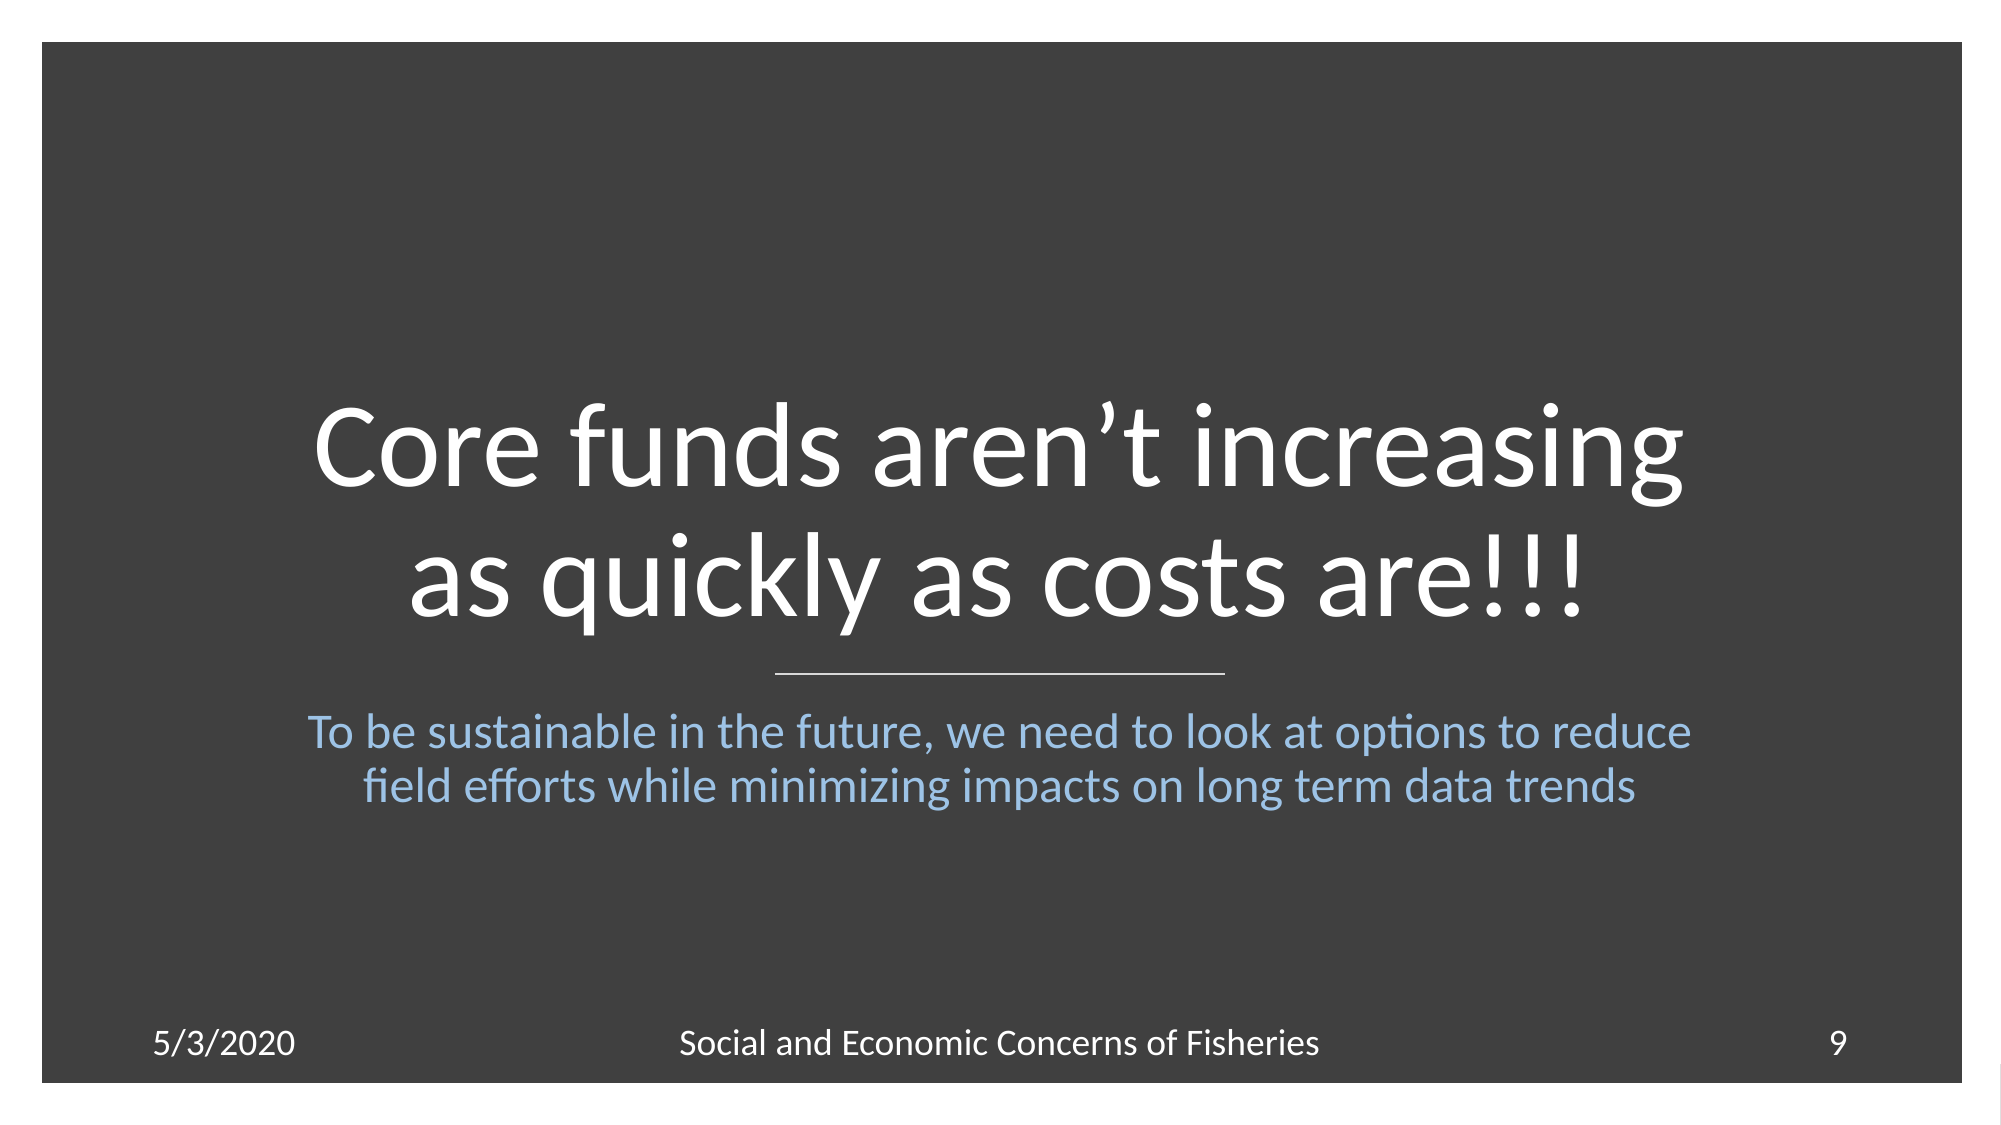

# Core funds aren’t increasing as quickly as costs are!!!
To be sustainable in the future, we need to look at options to reduce field efforts while minimizing impacts on long term data trends
5/3/2020
Social and Economic Concerns of Fisheries
9